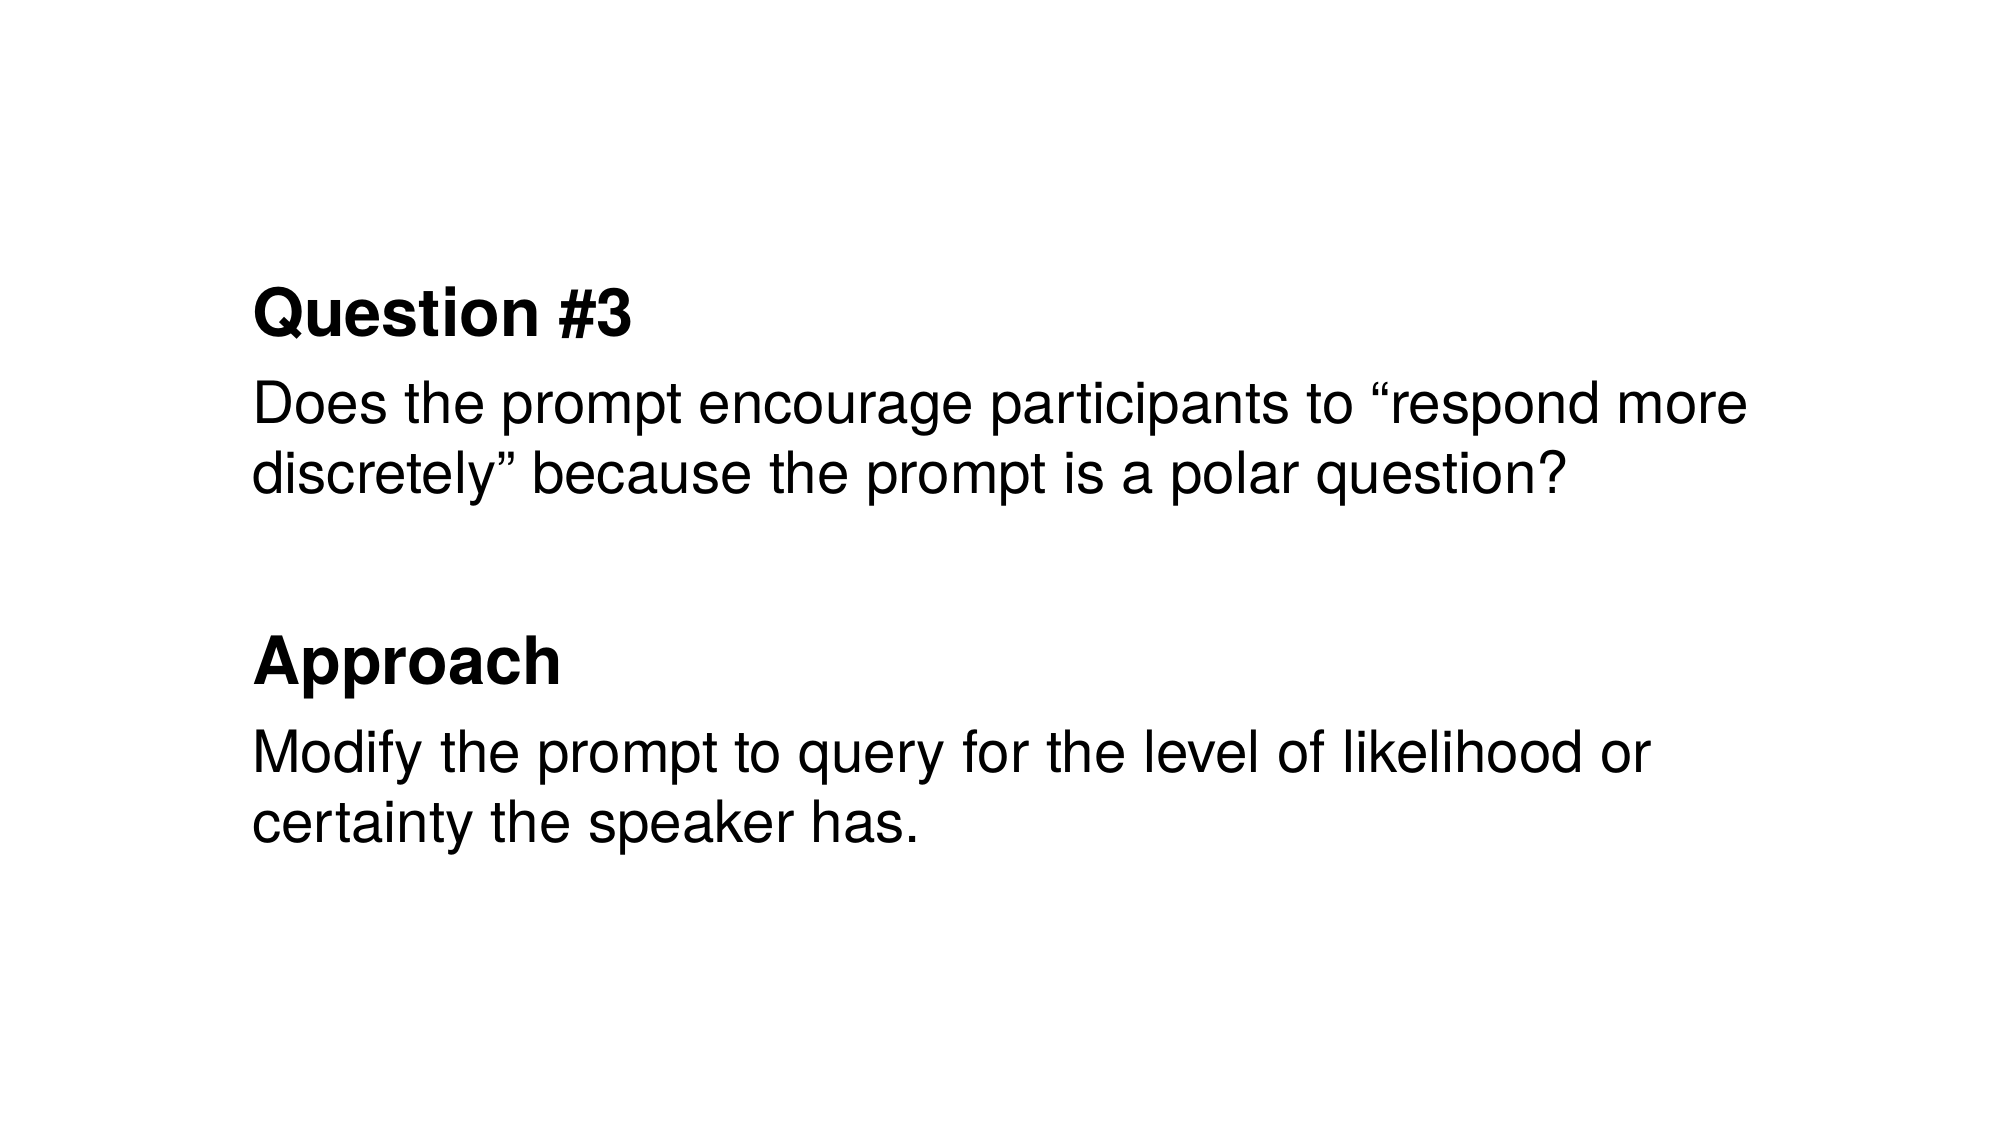

Question #3
Does the prompt encourage participants to “respond more discretely” because the prompt is a polar question?

Approach
Modify the prompt to query for the level of likelihood or certainty the speaker has.